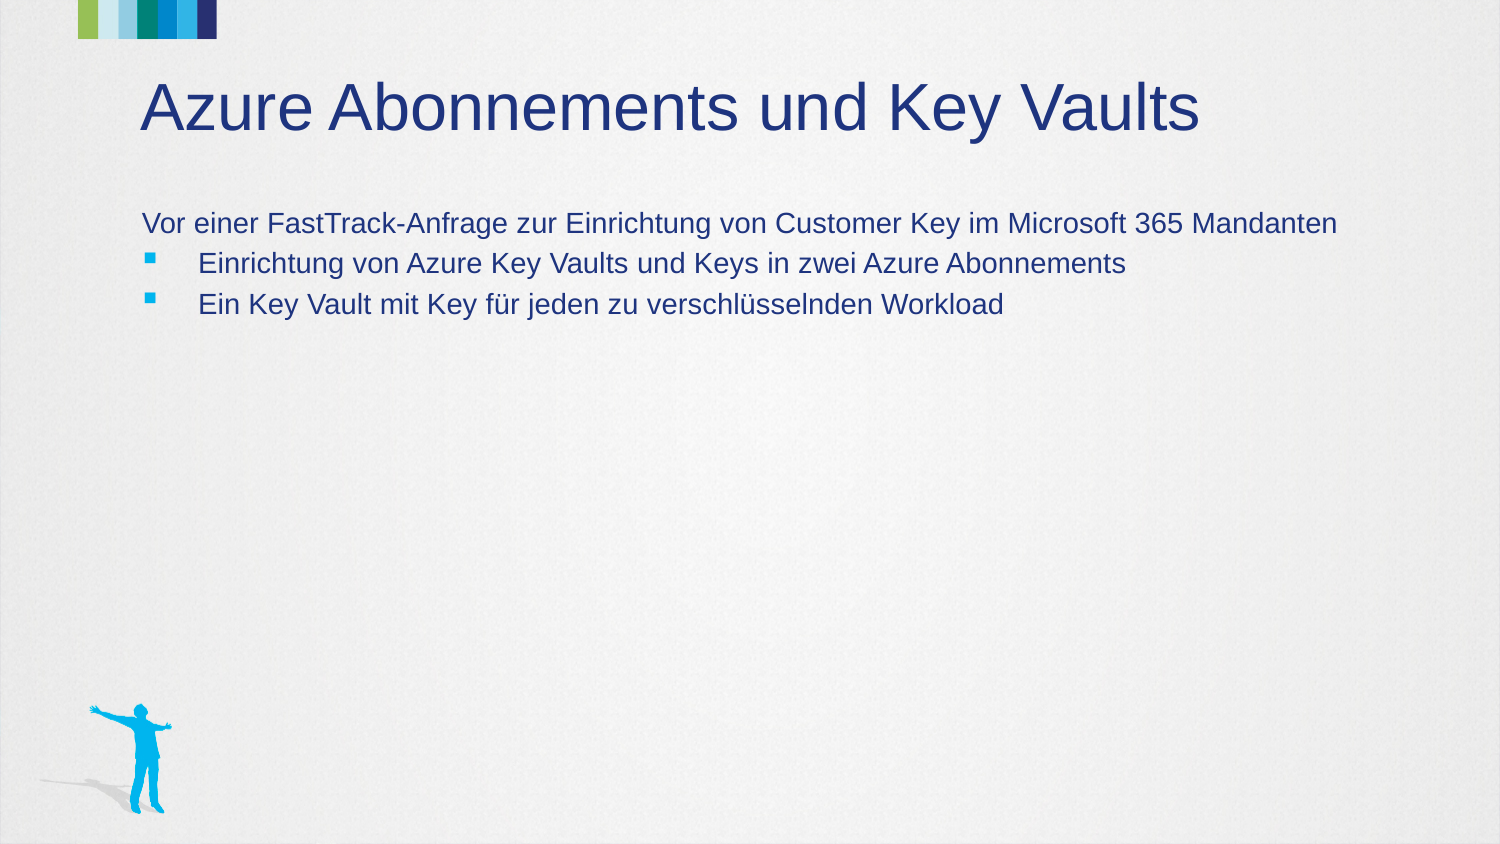

# Azure Abonnements und Key Vaults
Vor einer FastTrack-Anfrage zur Einrichtung von Customer Key im Microsoft 365 Mandanten
Einrichtung von Azure Key Vaults und Keys in zwei Azure Abonnements
Ein Key Vault mit Key für jeden zu verschlüsselnden Workload